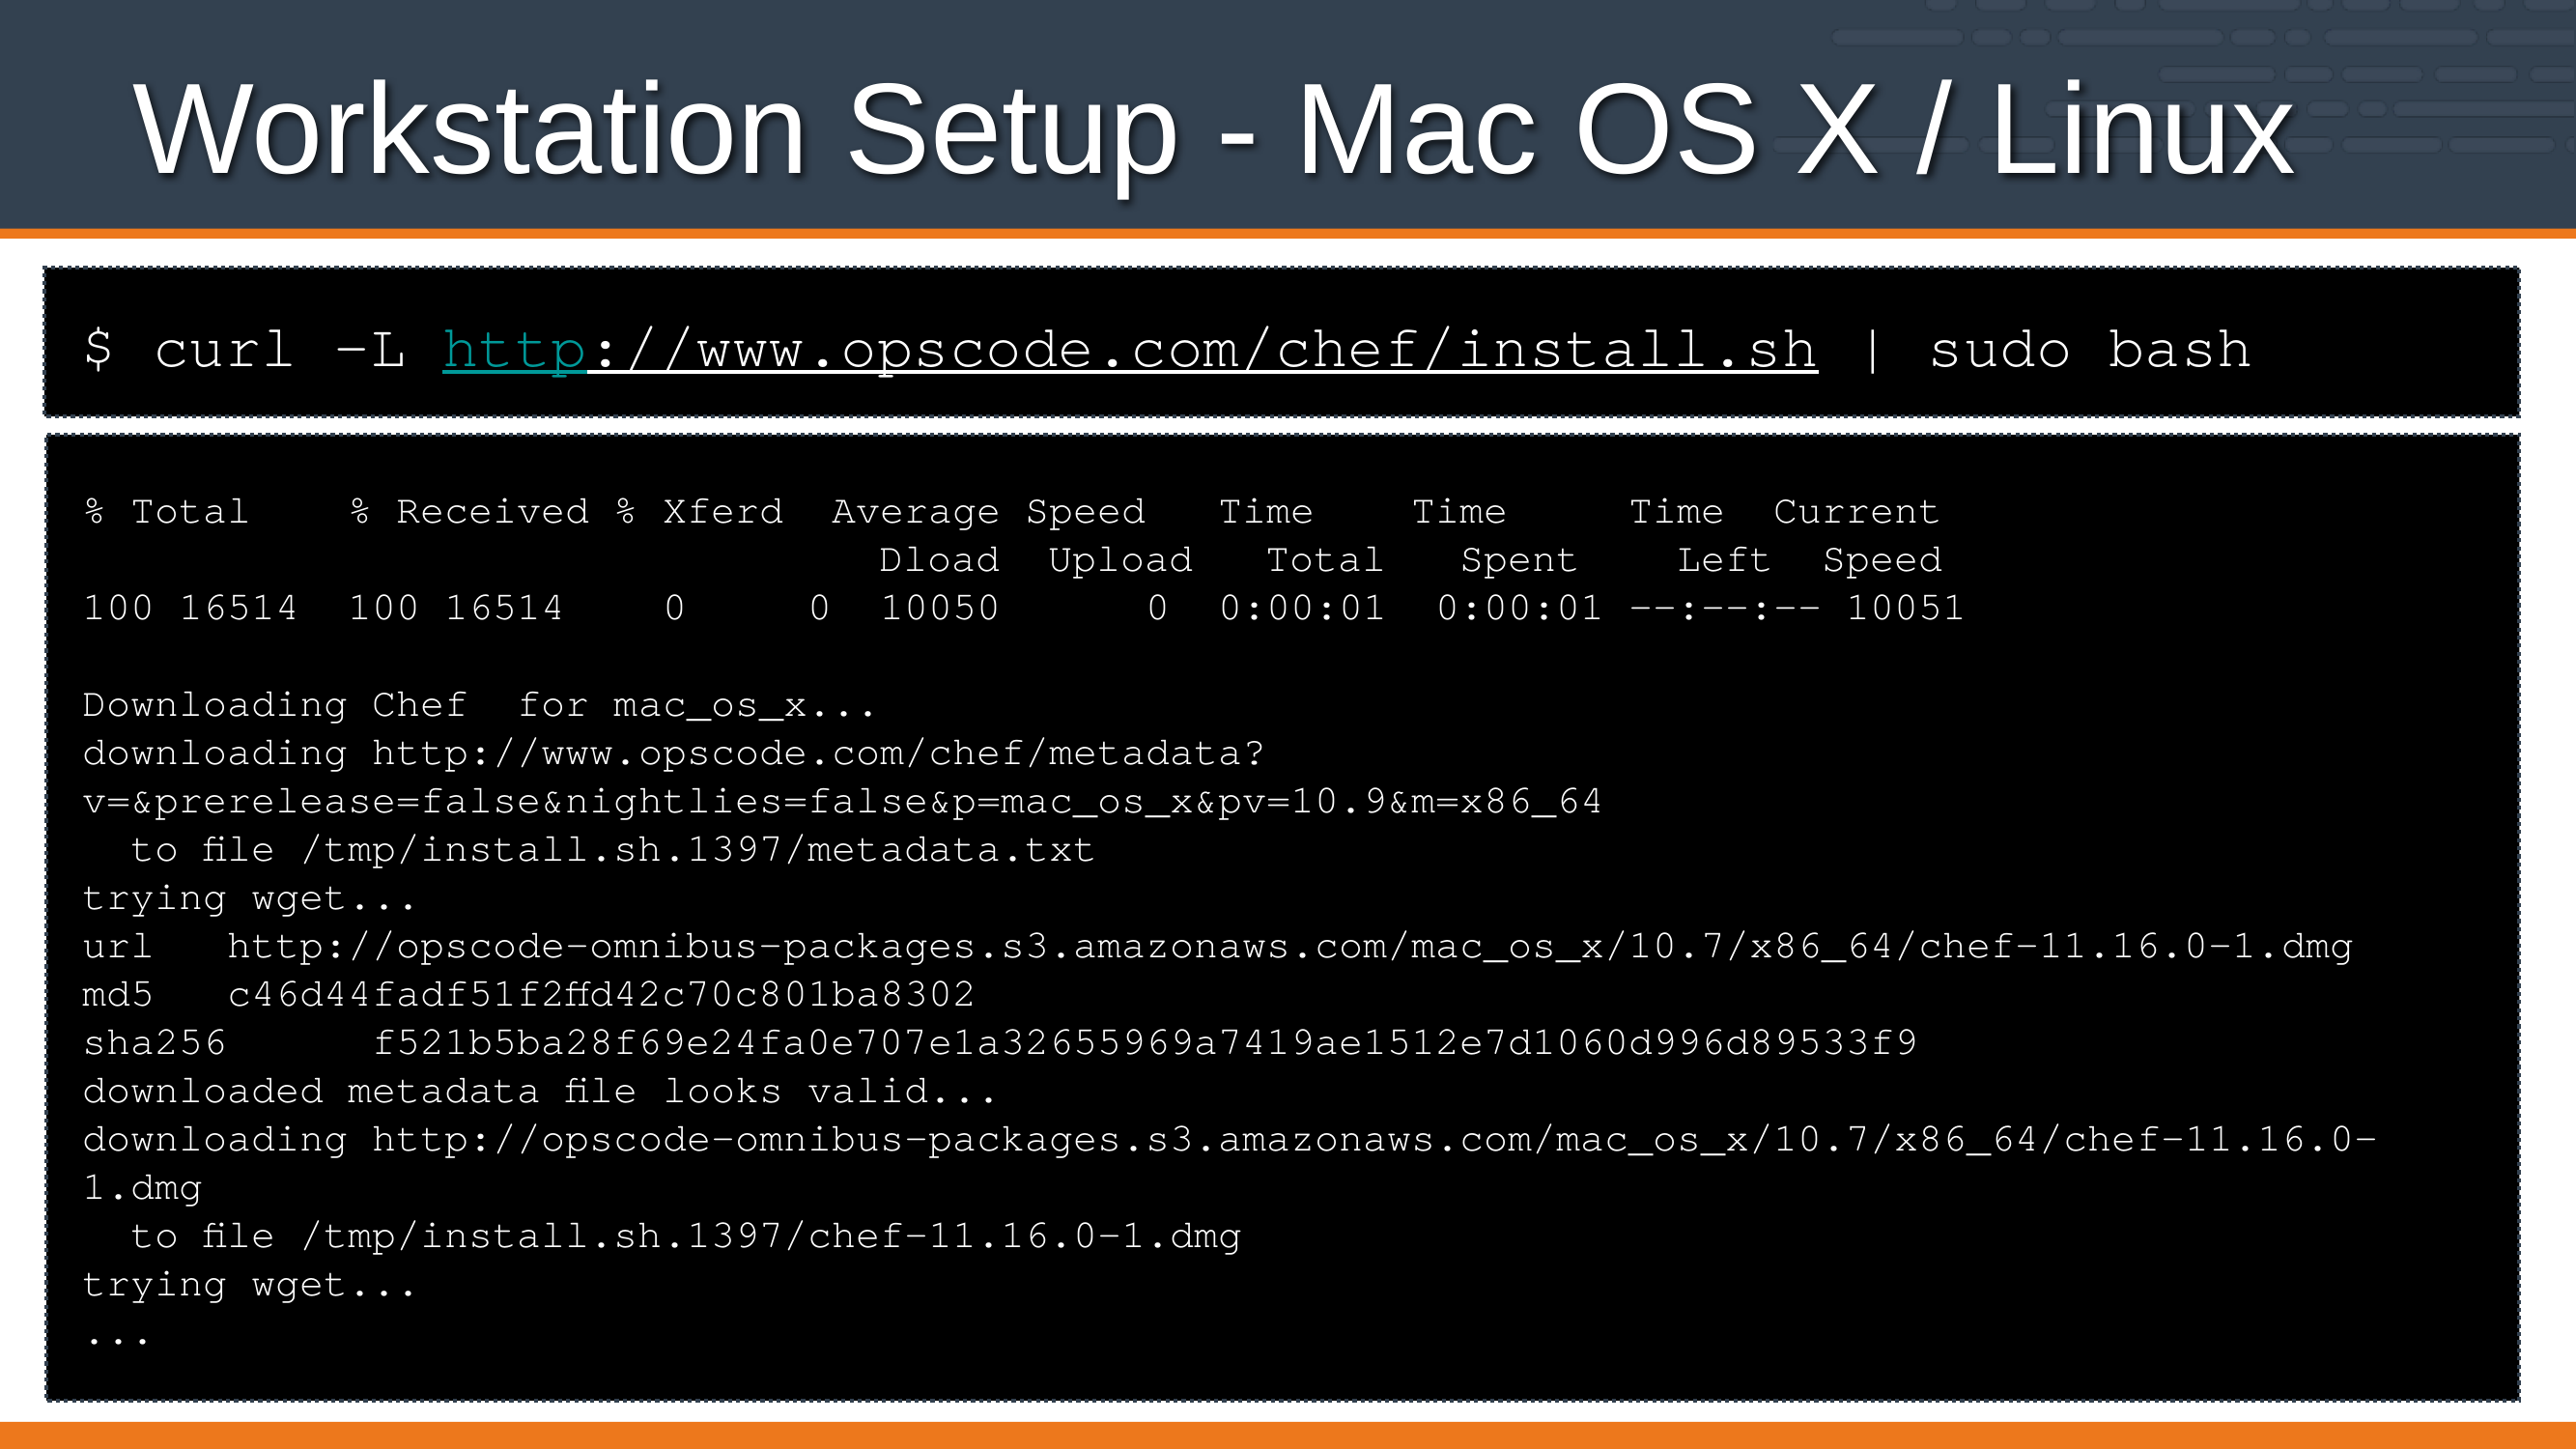

# Workstation Setup - Mac OS X / Linux
$ curl -L http://www.opscode.com/chef/install.sh | sudo bash
% Total    % Received % Xferd  Average Speed   Time    Time     Time  Current
                                 Dload  Upload   Total   Spent    Left  Speed
100 16514  100 16514    0     0  10050      0  0:00:01  0:00:01 --:--:-- 10051

Downloading Chef  for mac_os_x...
downloading http://www.opscode.com/chef/metadata?v=&prerelease=false&nightlies=false&p=mac_os_x&pv=10.9&m=x86_64
  to file /tmp/install.sh.1397/metadata.txt
trying wget...
url	http://opscode-omnibus-packages.s3.amazonaws.com/mac_os_x/10.7/x86_64/chef-11.16.0-1.dmg
md5	c46d44fadf51f2ffd42c70c801ba8302
sha256	f521b5ba28f69e24fa0e707e1a32655969a7419ae1512e7d1060d996d89533f9
downloaded metadata file looks valid...
downloading http://opscode-omnibus-packages.s3.amazonaws.com/mac_os_x/10.7/x86_64/chef-11.16.0-1.dmg
  to file /tmp/install.sh.1397/chef-11.16.0-1.dmg
trying wget...
...